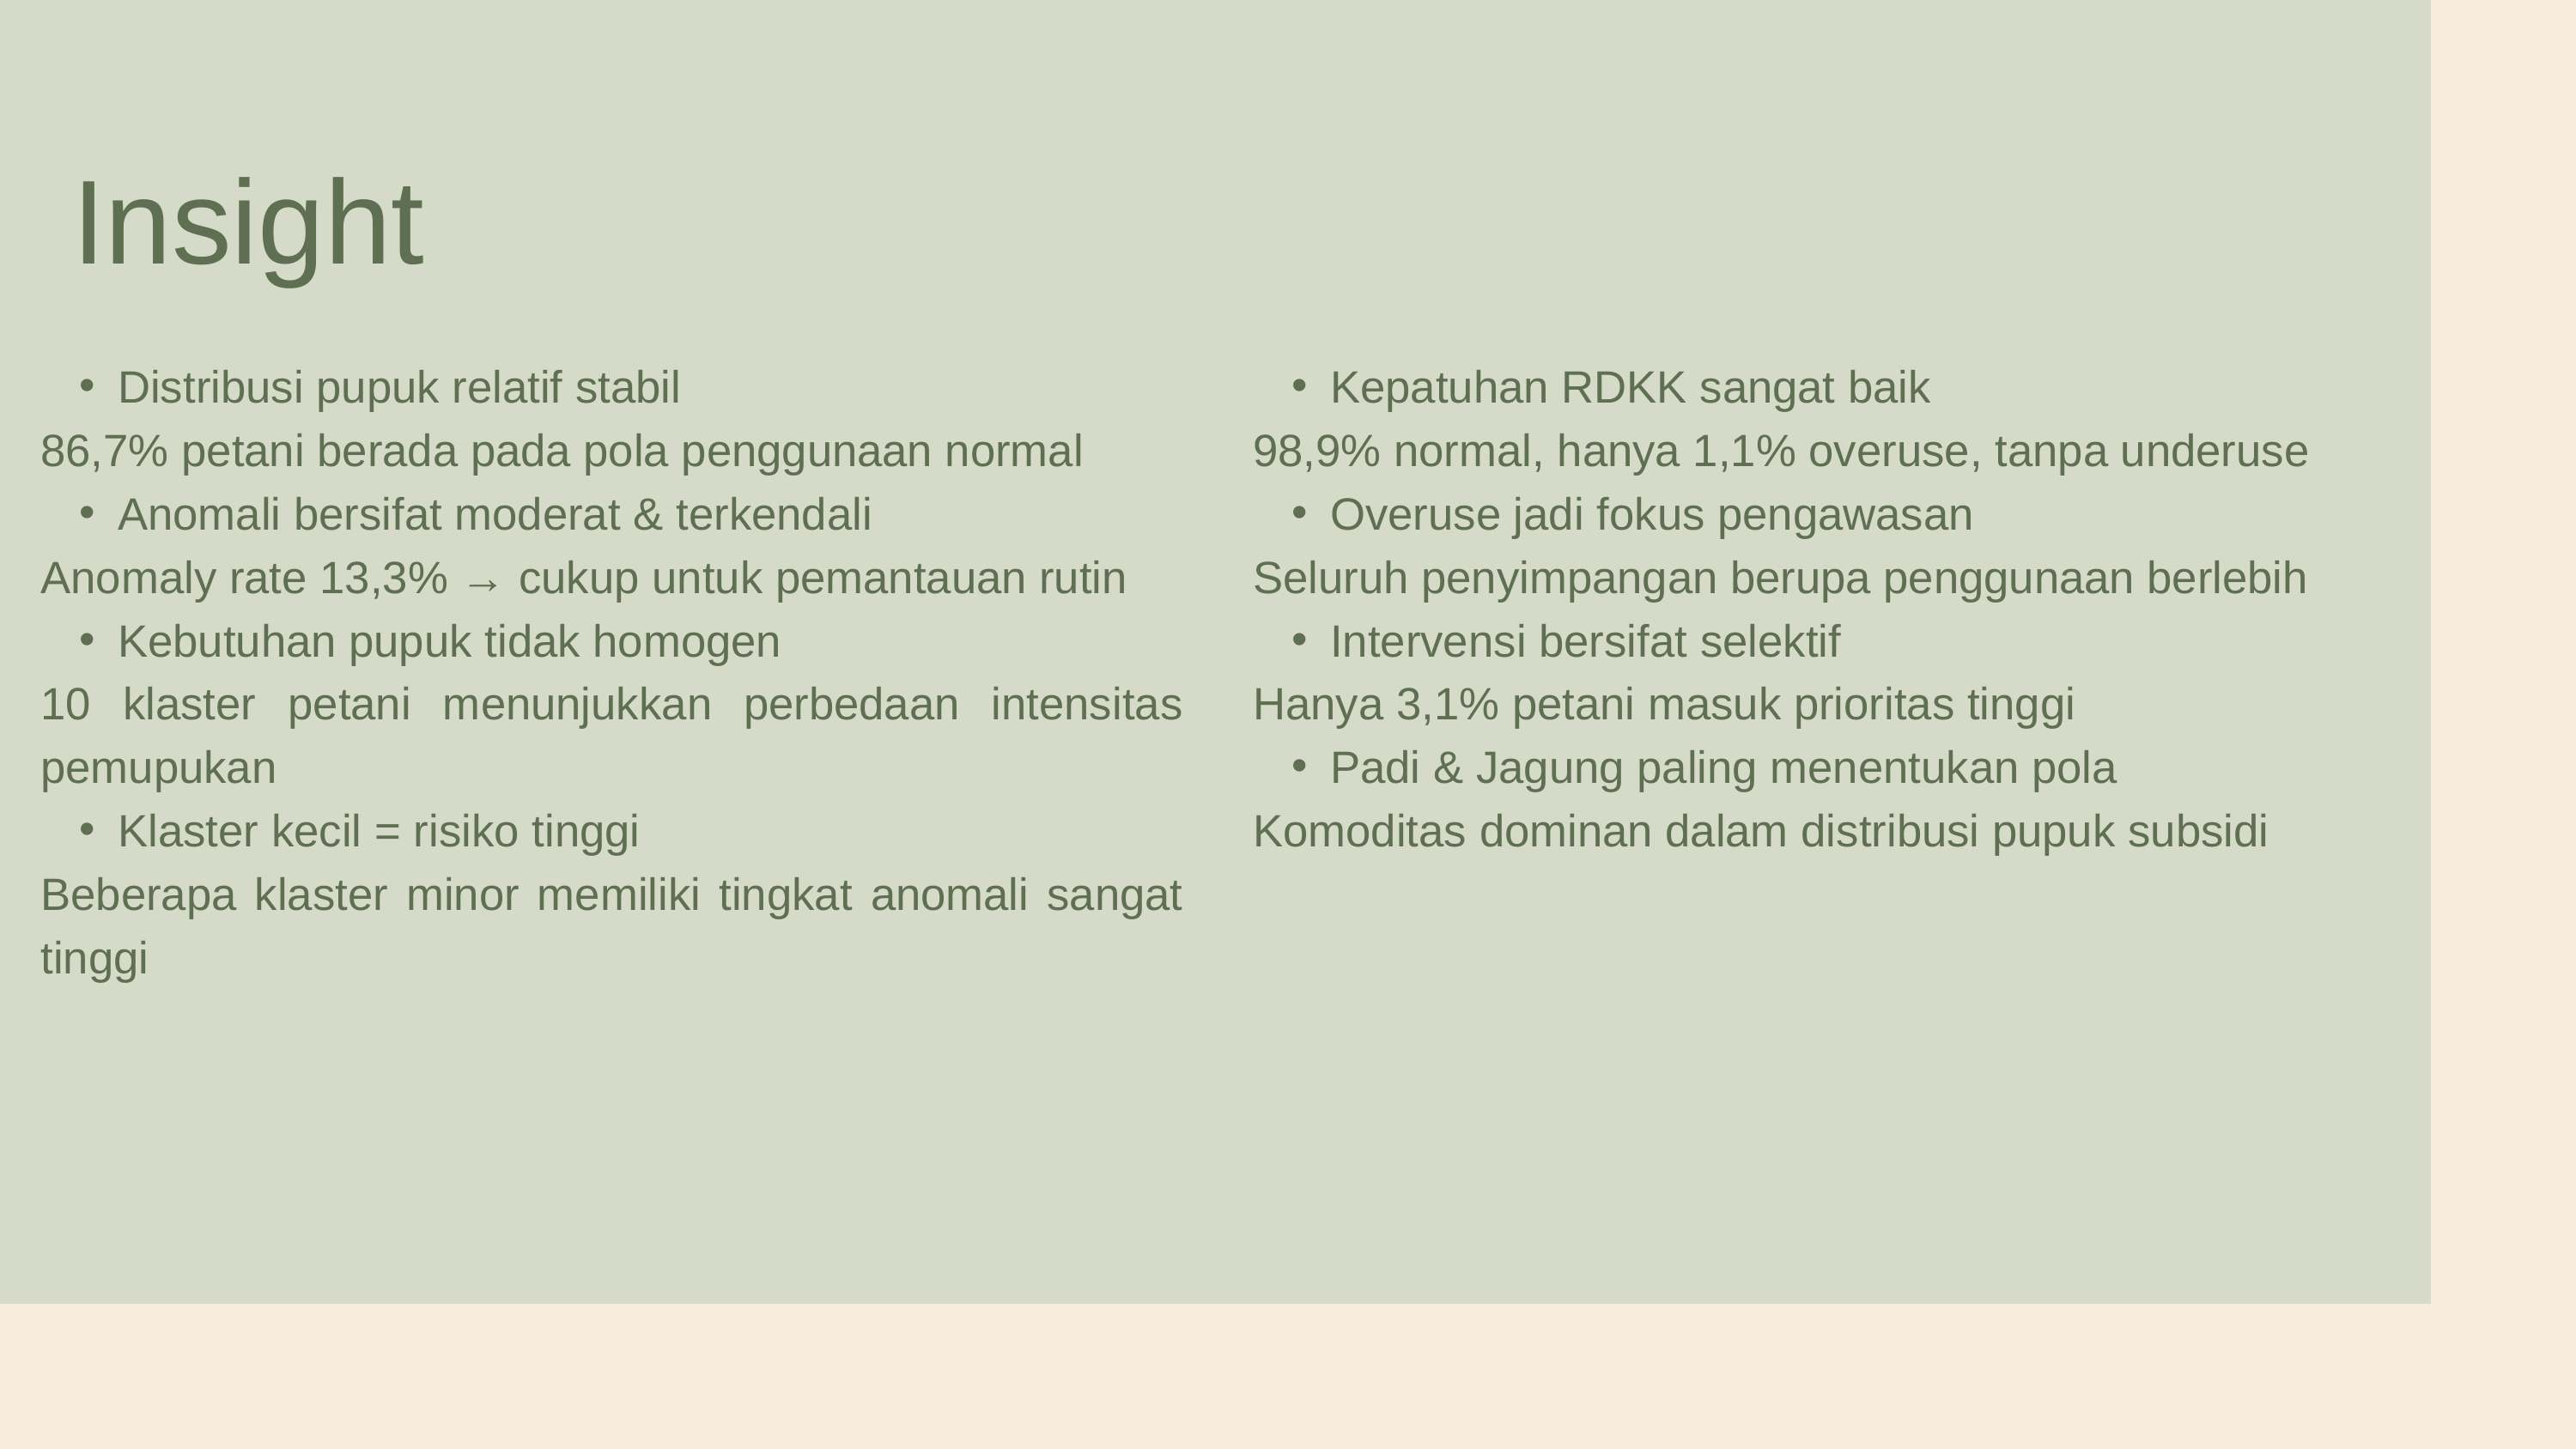

Insight
Distribusi pupuk relatif stabil
86,7% petani berada pada pola penggunaan normal
Anomali bersifat moderat & terkendali
Anomaly rate 13,3% → cukup untuk pemantauan rutin
Kebutuhan pupuk tidak homogen
10 klaster petani menunjukkan perbedaan intensitas pemupukan
Klaster kecil = risiko tinggi
Beberapa klaster minor memiliki tingkat anomali sangat tinggi
Kepatuhan RDKK sangat baik
98,9% normal, hanya 1,1% overuse, tanpa underuse
Overuse jadi fokus pengawasan
Seluruh penyimpangan berupa penggunaan berlebih
Intervensi bersifat selektif
Hanya 3,1% petani masuk prioritas tinggi
Padi & Jagung paling menentukan pola
Komoditas dominan dalam distribusi pupuk subsidi